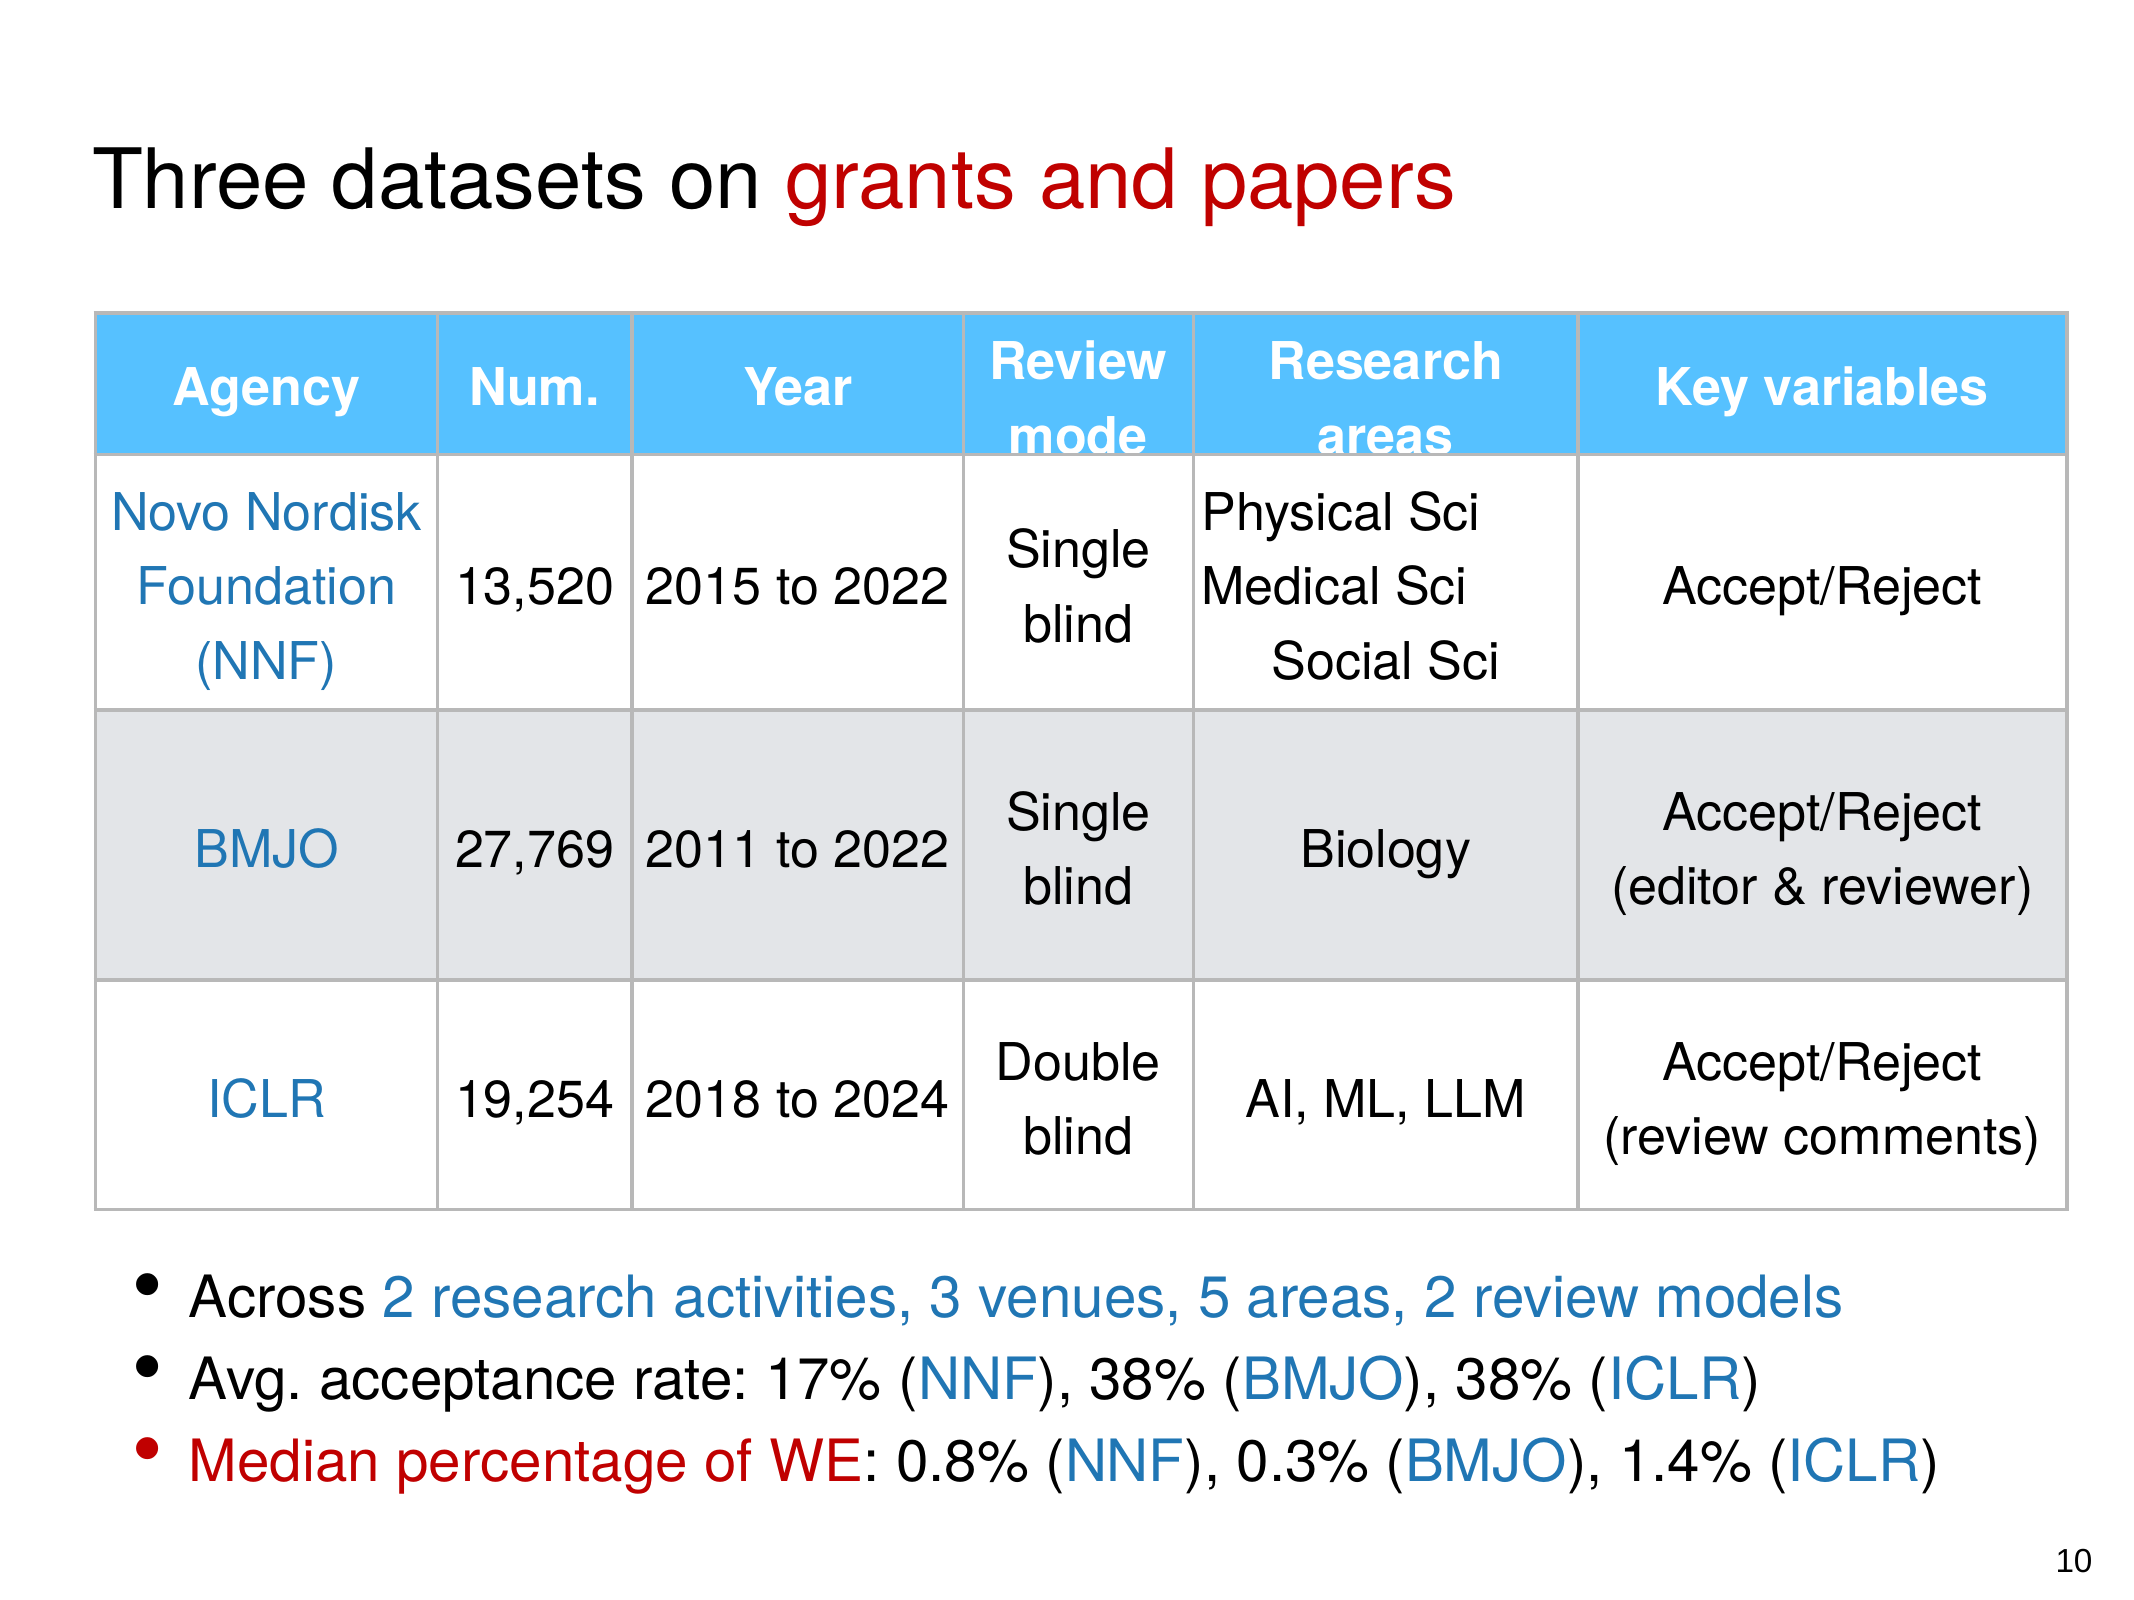

Three datasets on grants and papers
| Agency | Num. | Year | Review mode | Research areas | Key variables |
| --- | --- | --- | --- | --- | --- |
| Novo Nordisk Foundation (NNF) | 13,520 | 2015 to 2022 | Single blind | Physical Sci Medical Sci Social Sci | Accept/Reject |
| BMJO | 27,769 | 2011 to 2022 | Single blind | Biology | Accept/Reject (editor & reviewer) |
| ICLR | 19,254 | 2018 to 2024 | Double blind | AI, ML, LLM | Accept/Reject (review comments) |
Across 2 research activities, 3 venues, 5 areas, 2 review models
Avg. acceptance rate: 17% (NNF), 38% (BMJO), 38% (ICLR)
Median percentage of WE: 0.8% (NNF), 0.3% (BMJO), 1.4% (ICLR)
10